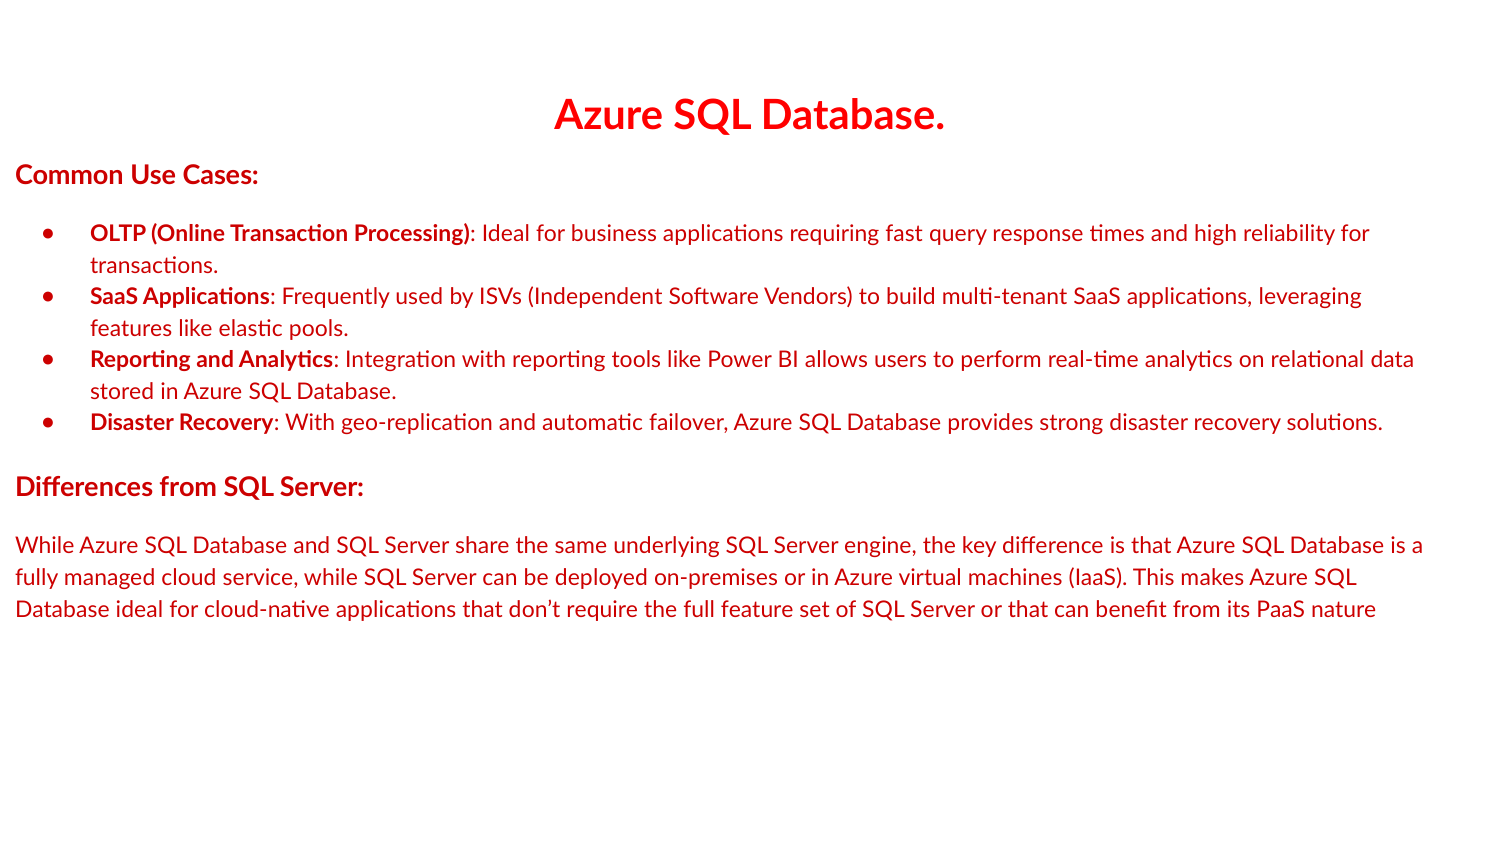

# Azure SQL Database.
Common Use Cases:
OLTP (Online Transaction Processing): Ideal for business applications requiring fast query response times and high reliability for transactions.
SaaS Applications: Frequently used by ISVs (Independent Software Vendors) to build multi-tenant SaaS applications, leveraging features like elastic pools.
Reporting and Analytics: Integration with reporting tools like Power BI allows users to perform real-time analytics on relational data stored in Azure SQL Database.
Disaster Recovery: With geo-replication and automatic failover, Azure SQL Database provides strong disaster recovery solutions.
Differences from SQL Server:
While Azure SQL Database and SQL Server share the same underlying SQL Server engine, the key difference is that Azure SQL Database is a fully managed cloud service, while SQL Server can be deployed on-premises or in Azure virtual machines (IaaS). This makes Azure SQL Database ideal for cloud-native applications that don’t require the full feature set of SQL Server or that can benefit from its PaaS nature